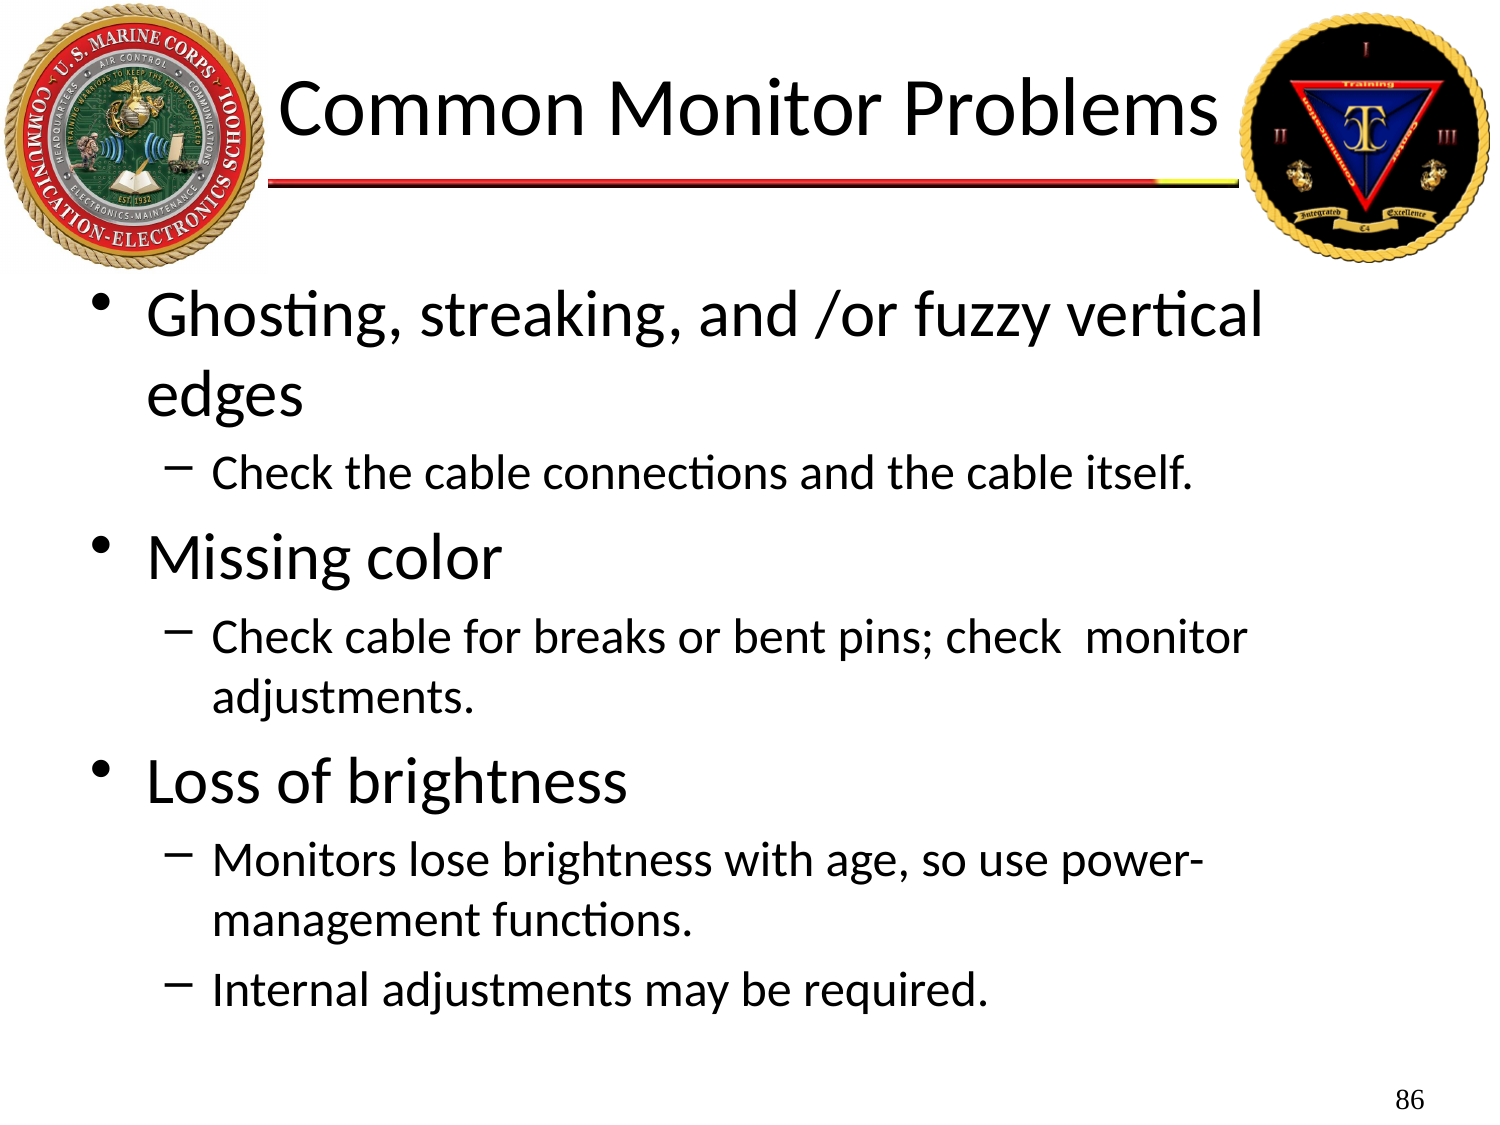

# Common Monitor Problems
Ghosting, streaking, and /or fuzzy vertical edges
Check the cable connections and the cable itself.
Missing color
Check cable for breaks or bent pins; check  monitor adjustments.
Loss of brightness
Monitors lose brightness with age, so use power-management functions.
Internal adjustments may be required.